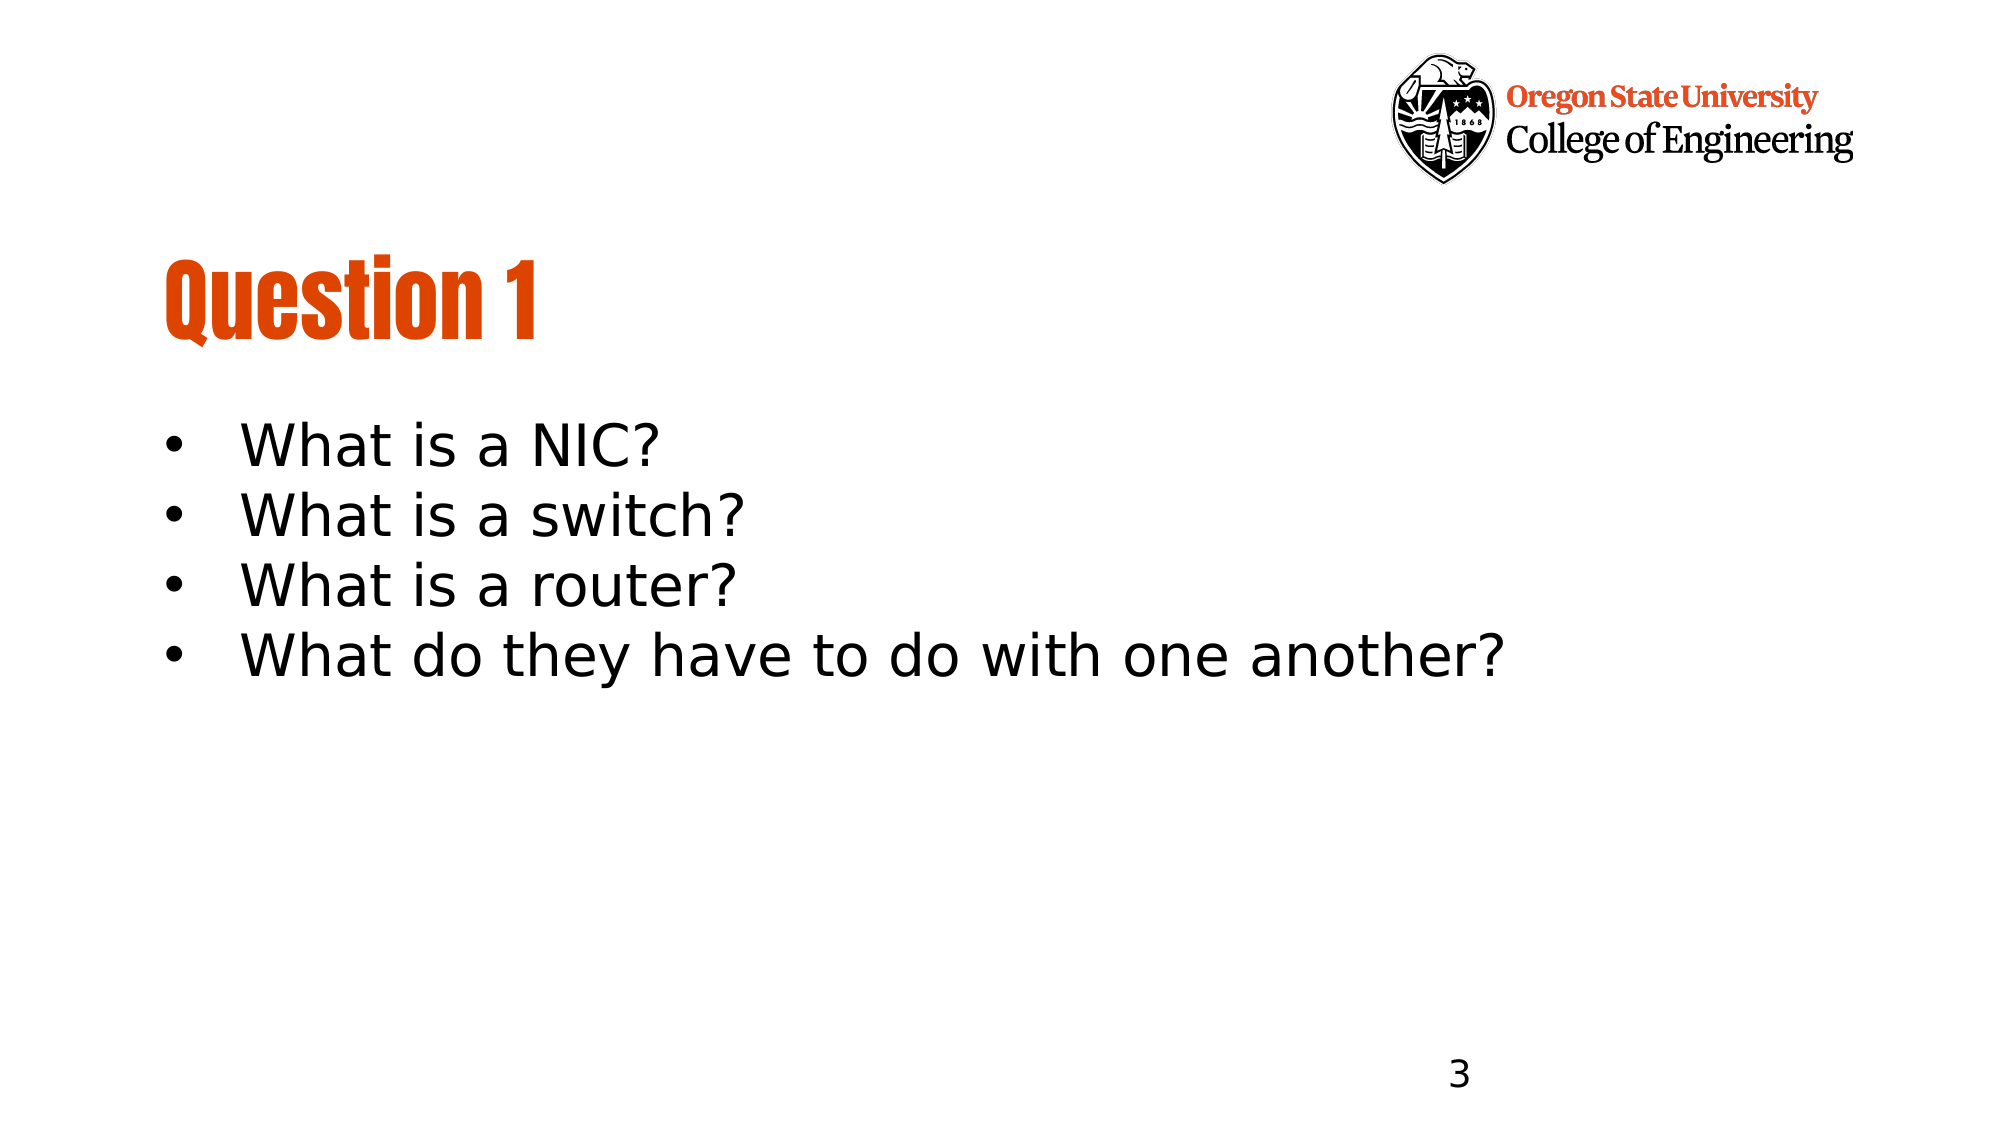

# Question 1
What is a NIC?
What is a switch?
What is a router?
What do they have to do with one another?
3